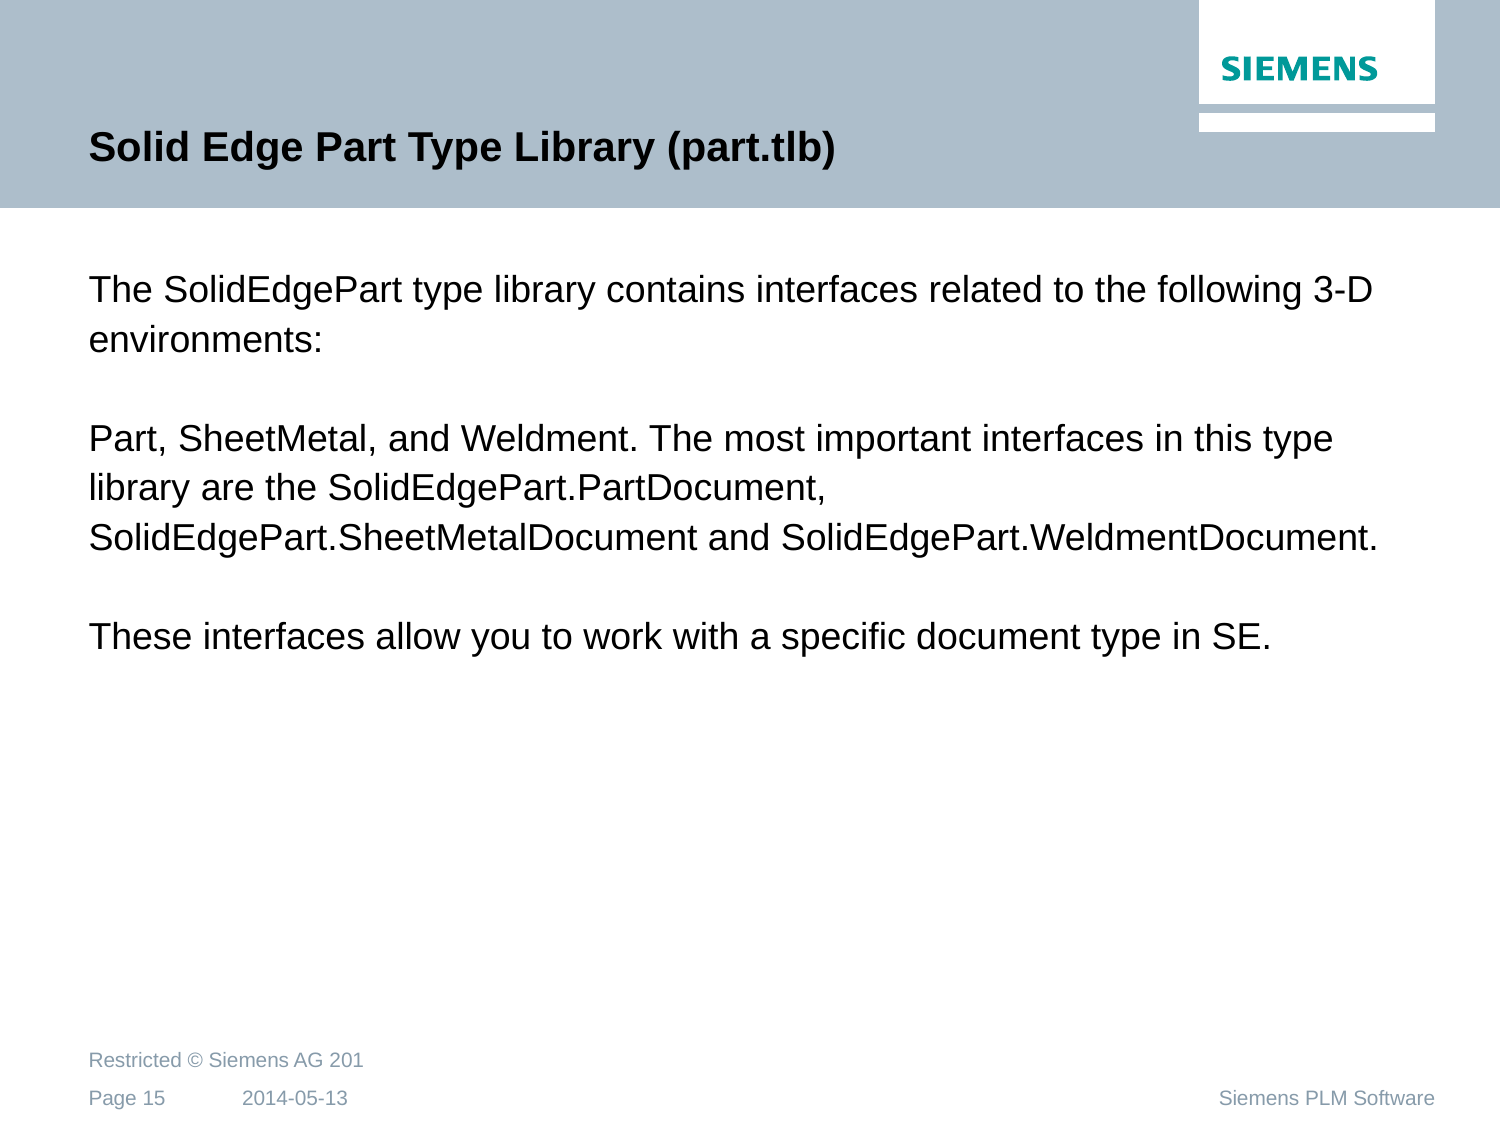

# Solid Edge Part Type Library (part.tlb)
The SolidEdgePart type library contains interfaces related to the following 3-D environments:

Part, SheetMetal, and Weldment. The most important interfaces in this type library are the SolidEdgePart.PartDocument, SolidEdgePart.SheetMetalDocument and SolidEdgePart.WeldmentDocument.

These interfaces allow you to work with a specific document type in SE.